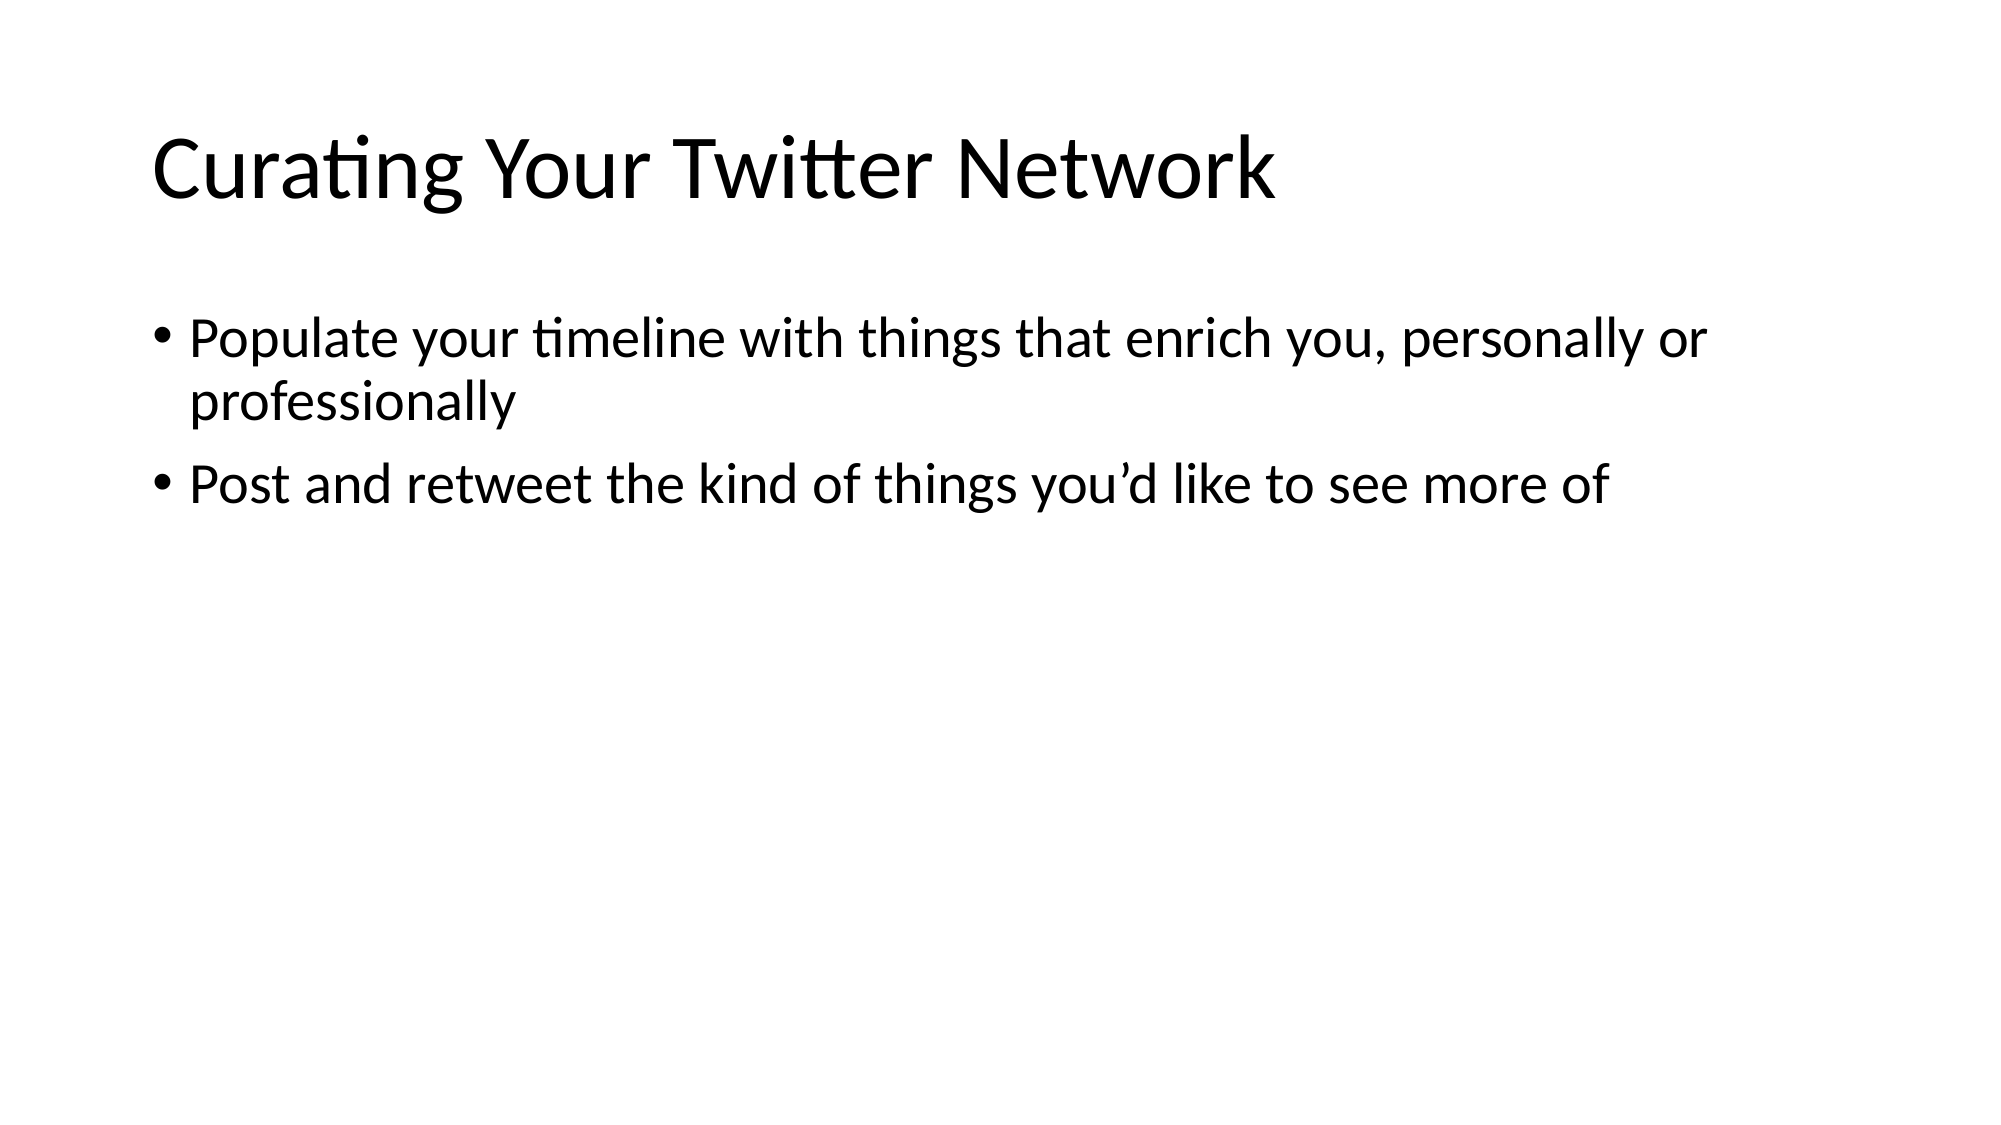

# Curating Your Twitter Network
Populate your timeline with things that enrich you, personally or professionally
Post and retweet the kind of things you’d like to see more of